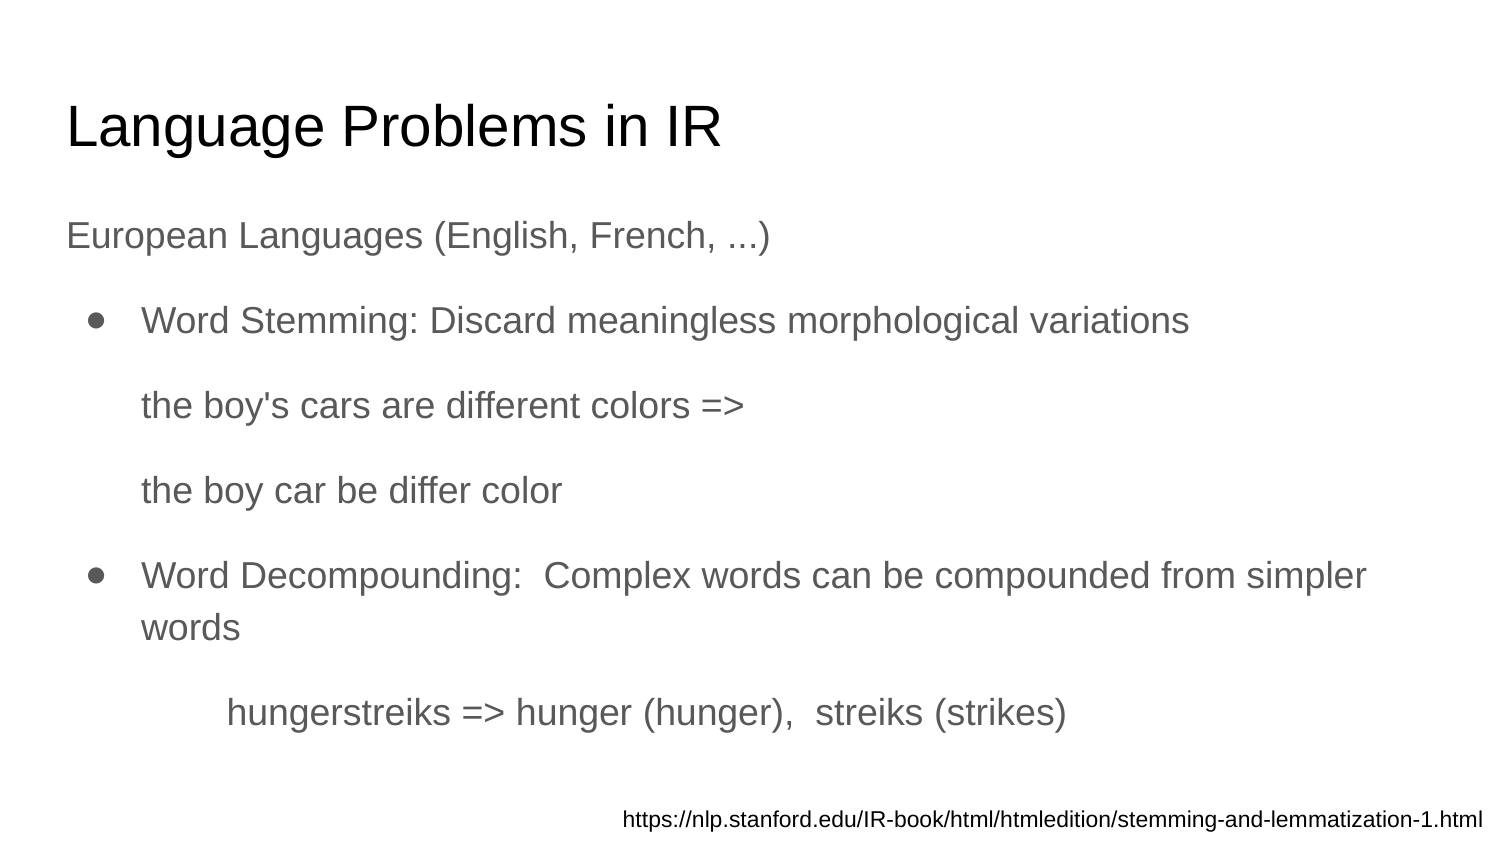

# Language Problems in IR
European Languages (English, French, ...)
Word Stemming: Discard meaningless morphological variations
the boy's cars are different colors =>
the boy car be differ color
Word Decompounding:  Complex words can be compounded from simpler words
	 hungerstreiks => hunger (hunger),  streiks (strikes)

https://nlp.stanford.edu/IR-book/html/htmledition/stemming-and-lemmatization-1.html